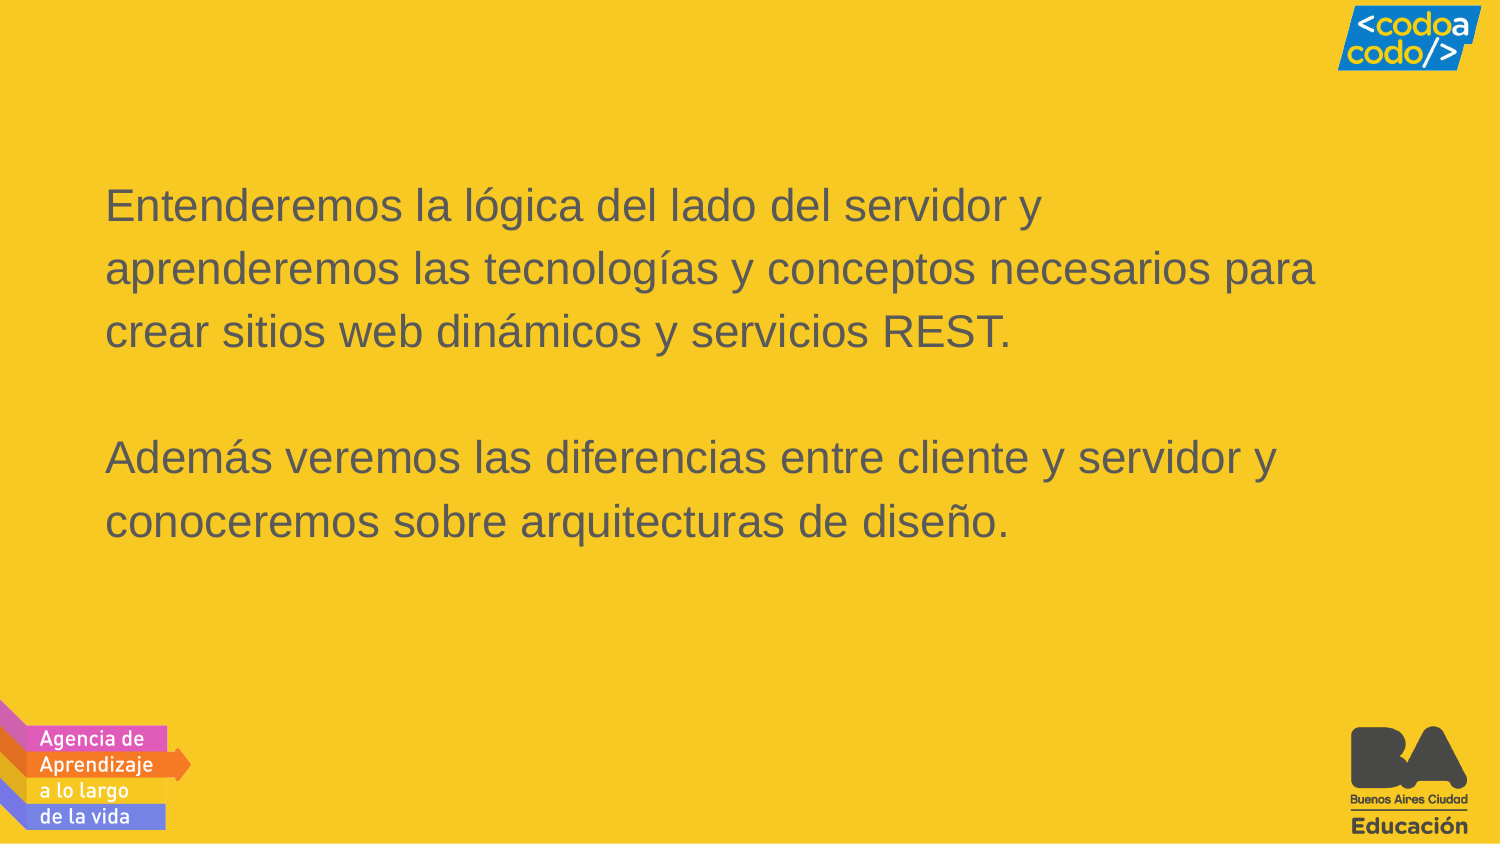

Entenderemos la lógica del lado del servidor y aprenderemos las tecnologías y conceptos necesarios para crear sitios web dinámicos y servicios REST.

Además veremos las diferencias entre cliente y servidor y conoceremos sobre arquitecturas de diseño.